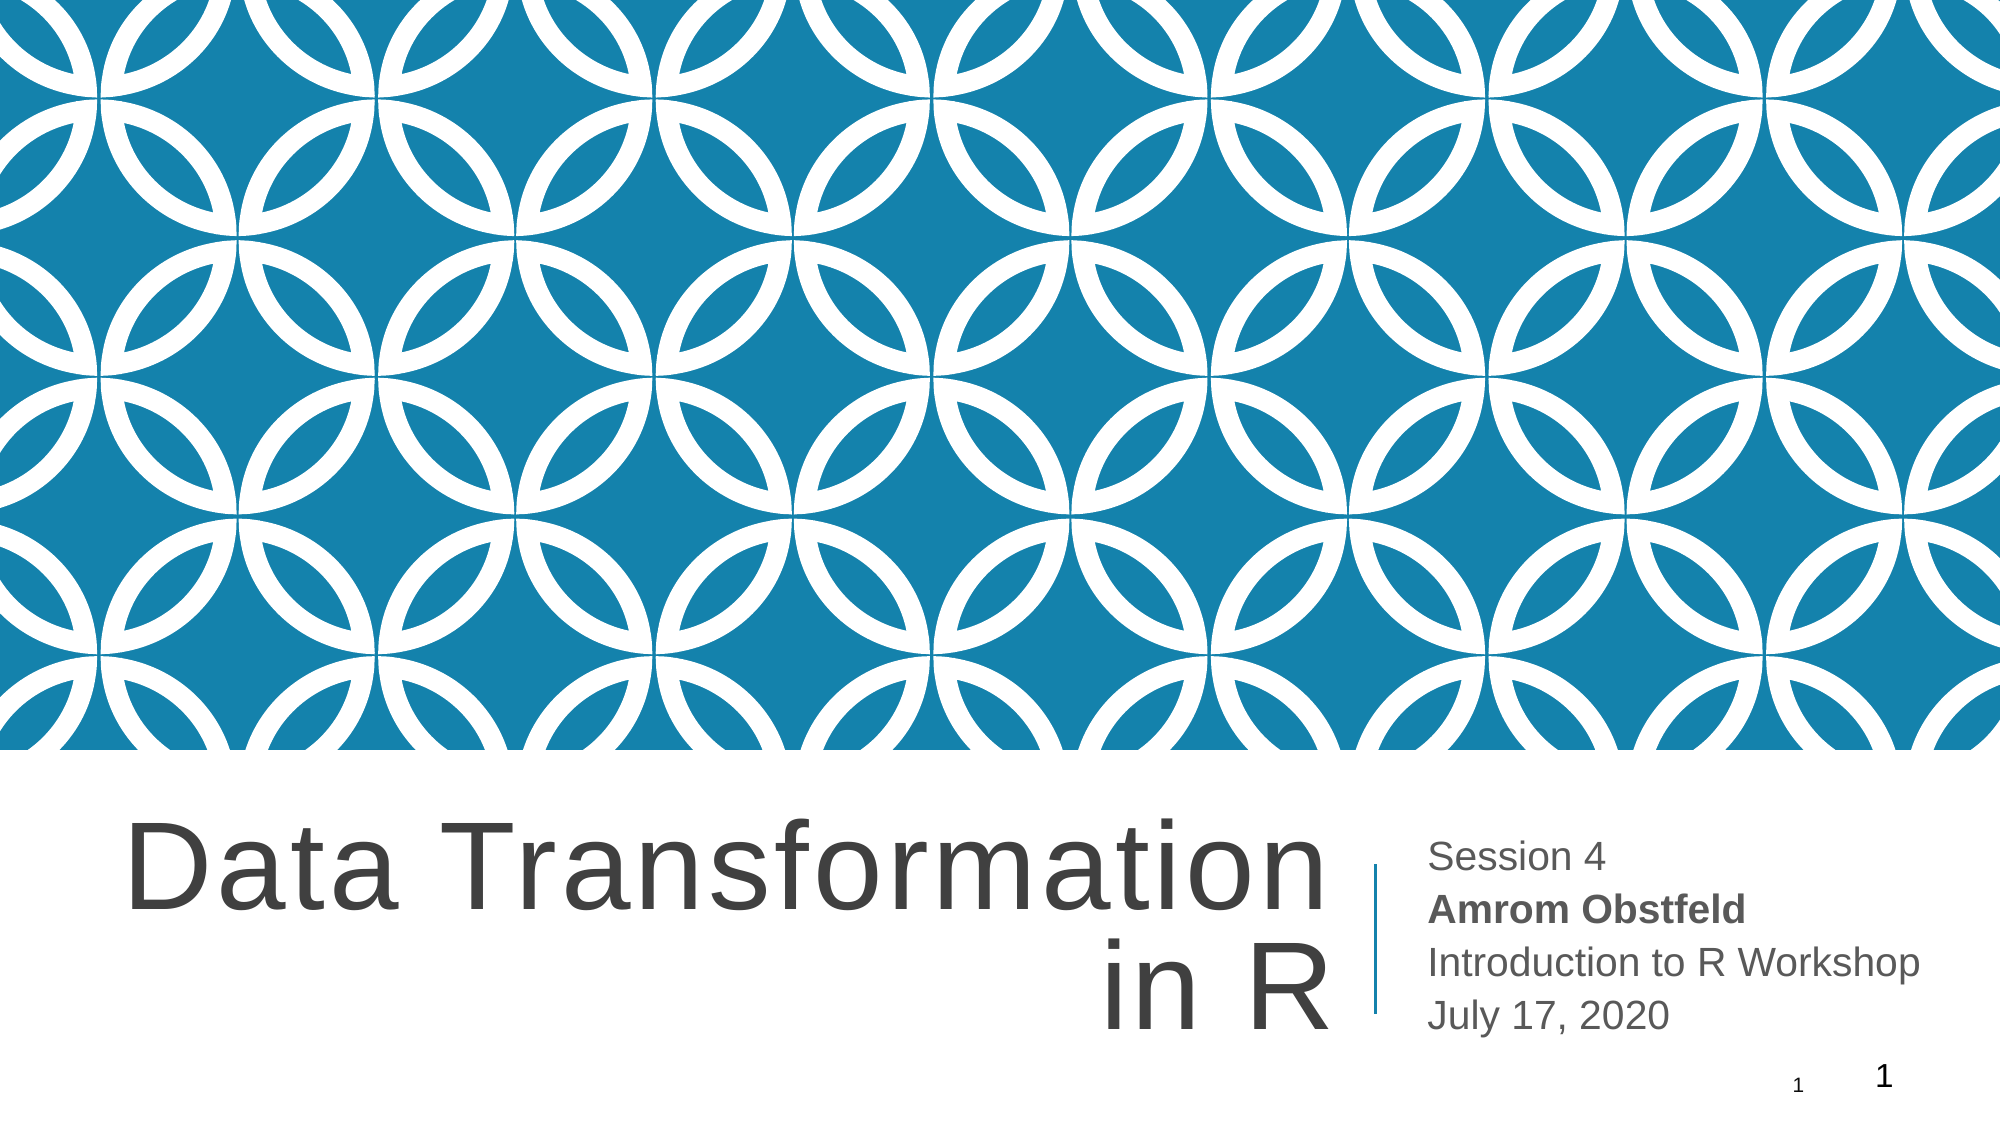

# Data Transformation in R
Session 4
Amrom Obstfeld
Introduction to R Workshop
July 17, 2020
1